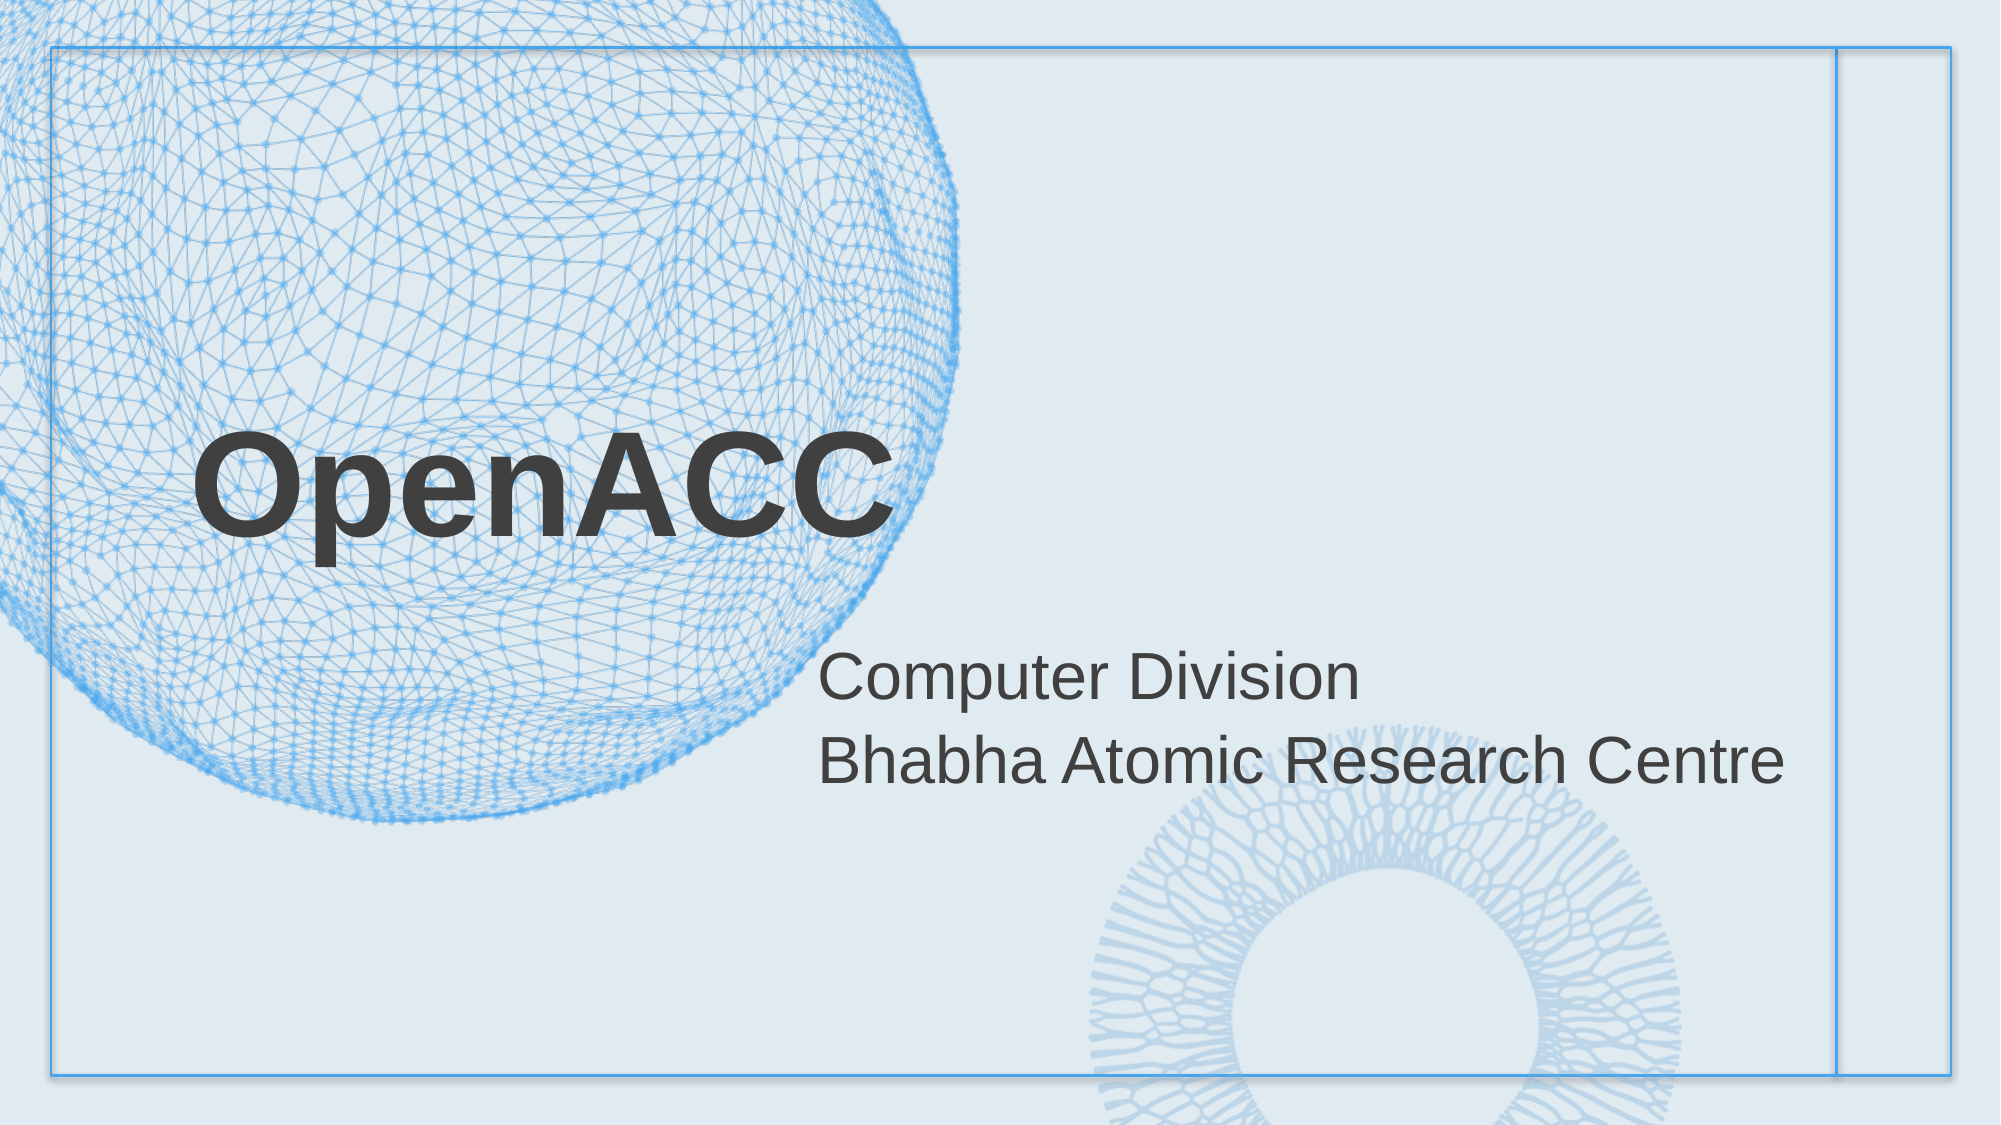

# OpenACC
Computer Division
Bhabha Atomic Research Centre